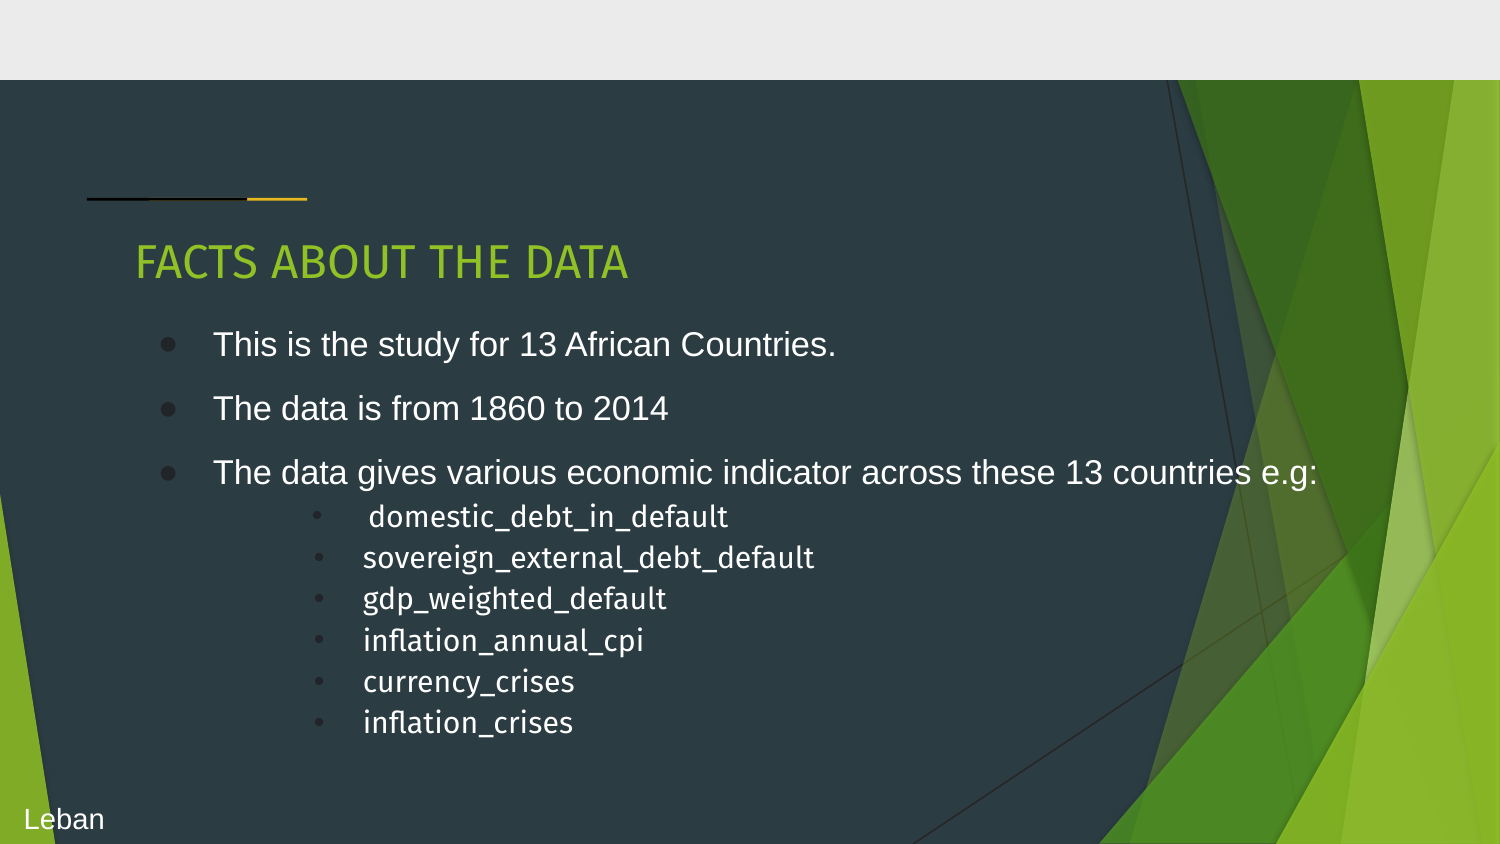

# FACTS ABOUT THE DATA
This is the study for 13 African Countries.
The data is from 1860 to 2014
The data gives various economic indicator across these 13 countries e.g:
domestic_debt_in_default
sovereign_external_debt_default
gdp_weighted_default
inflation_annual_cpi
currency_crises
inflation_crises

Leban